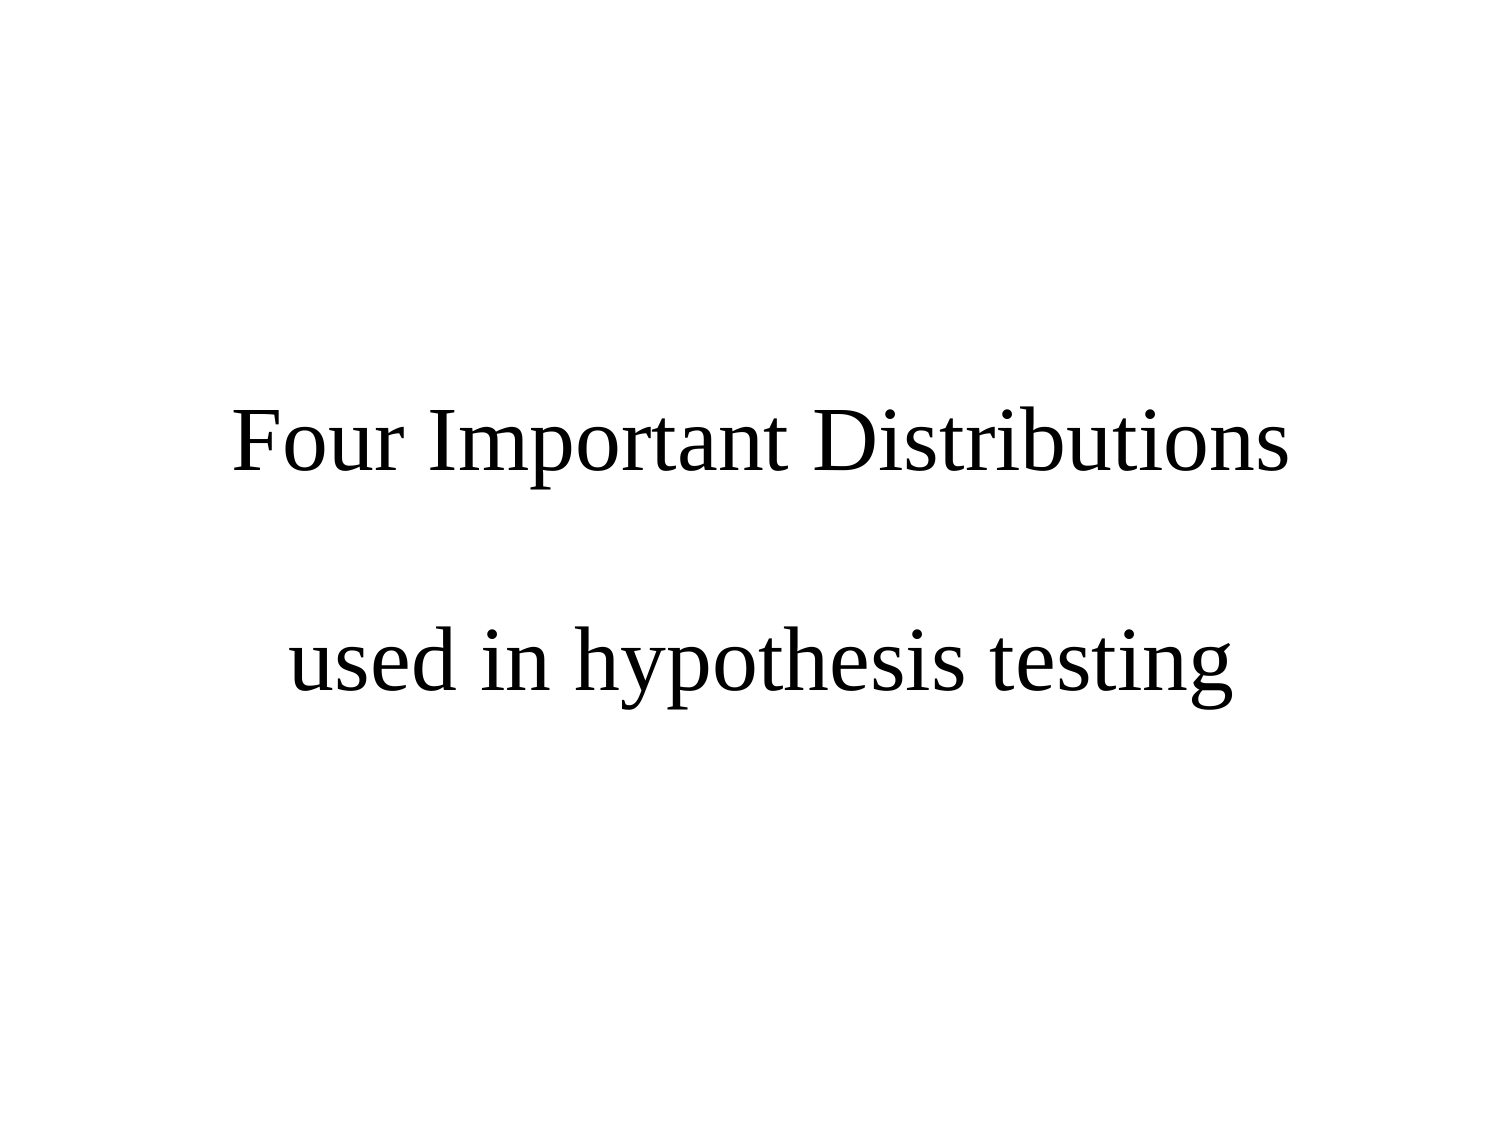

# Four Important Distributions used in hypothesis testing